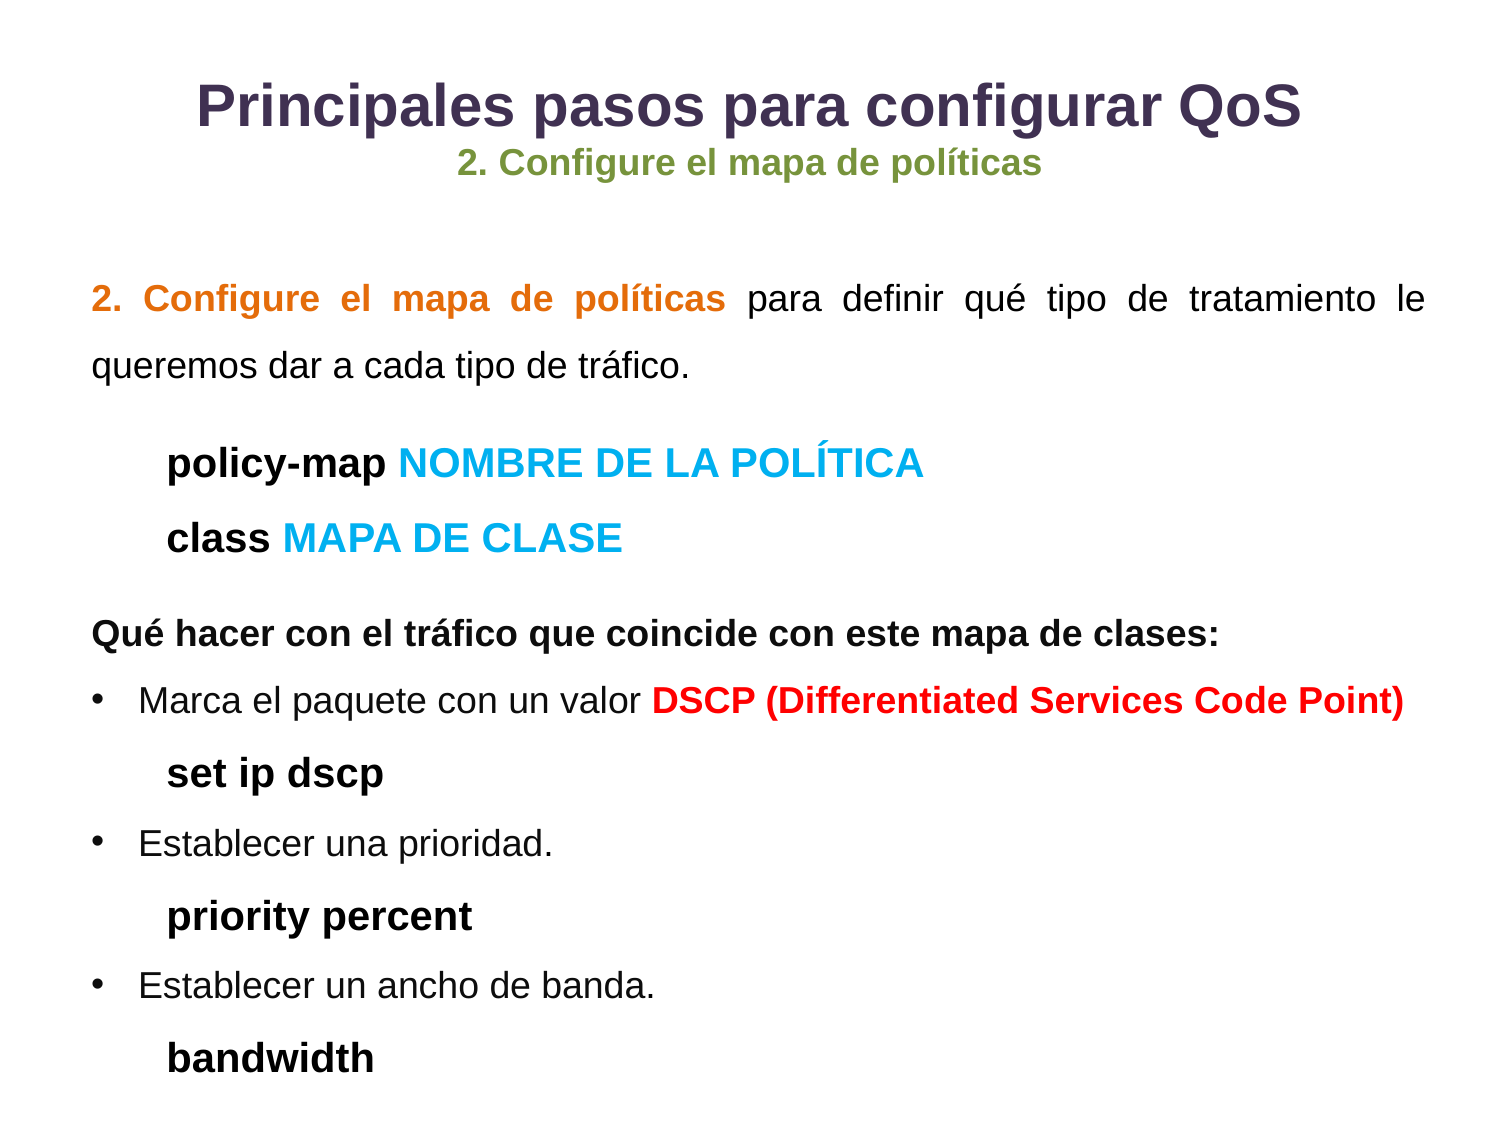

Principales pasos para configurar QoS
2. Configure el mapa de políticas
2. Configure el mapa de políticas para definir qué tipo de tratamiento le queremos dar a cada tipo de tráfico.
policy-map NOMBRE DE LA POLÍTICA
class MAPA DE CLASE
Qué hacer con el tráfico que coincide con este mapa de clases:
Marca el paquete con un valor DSCP (Differentiated Services Code Point)
set ip dscp
Establecer una prioridad.
priority percent
Establecer un ancho de banda.
bandwidth